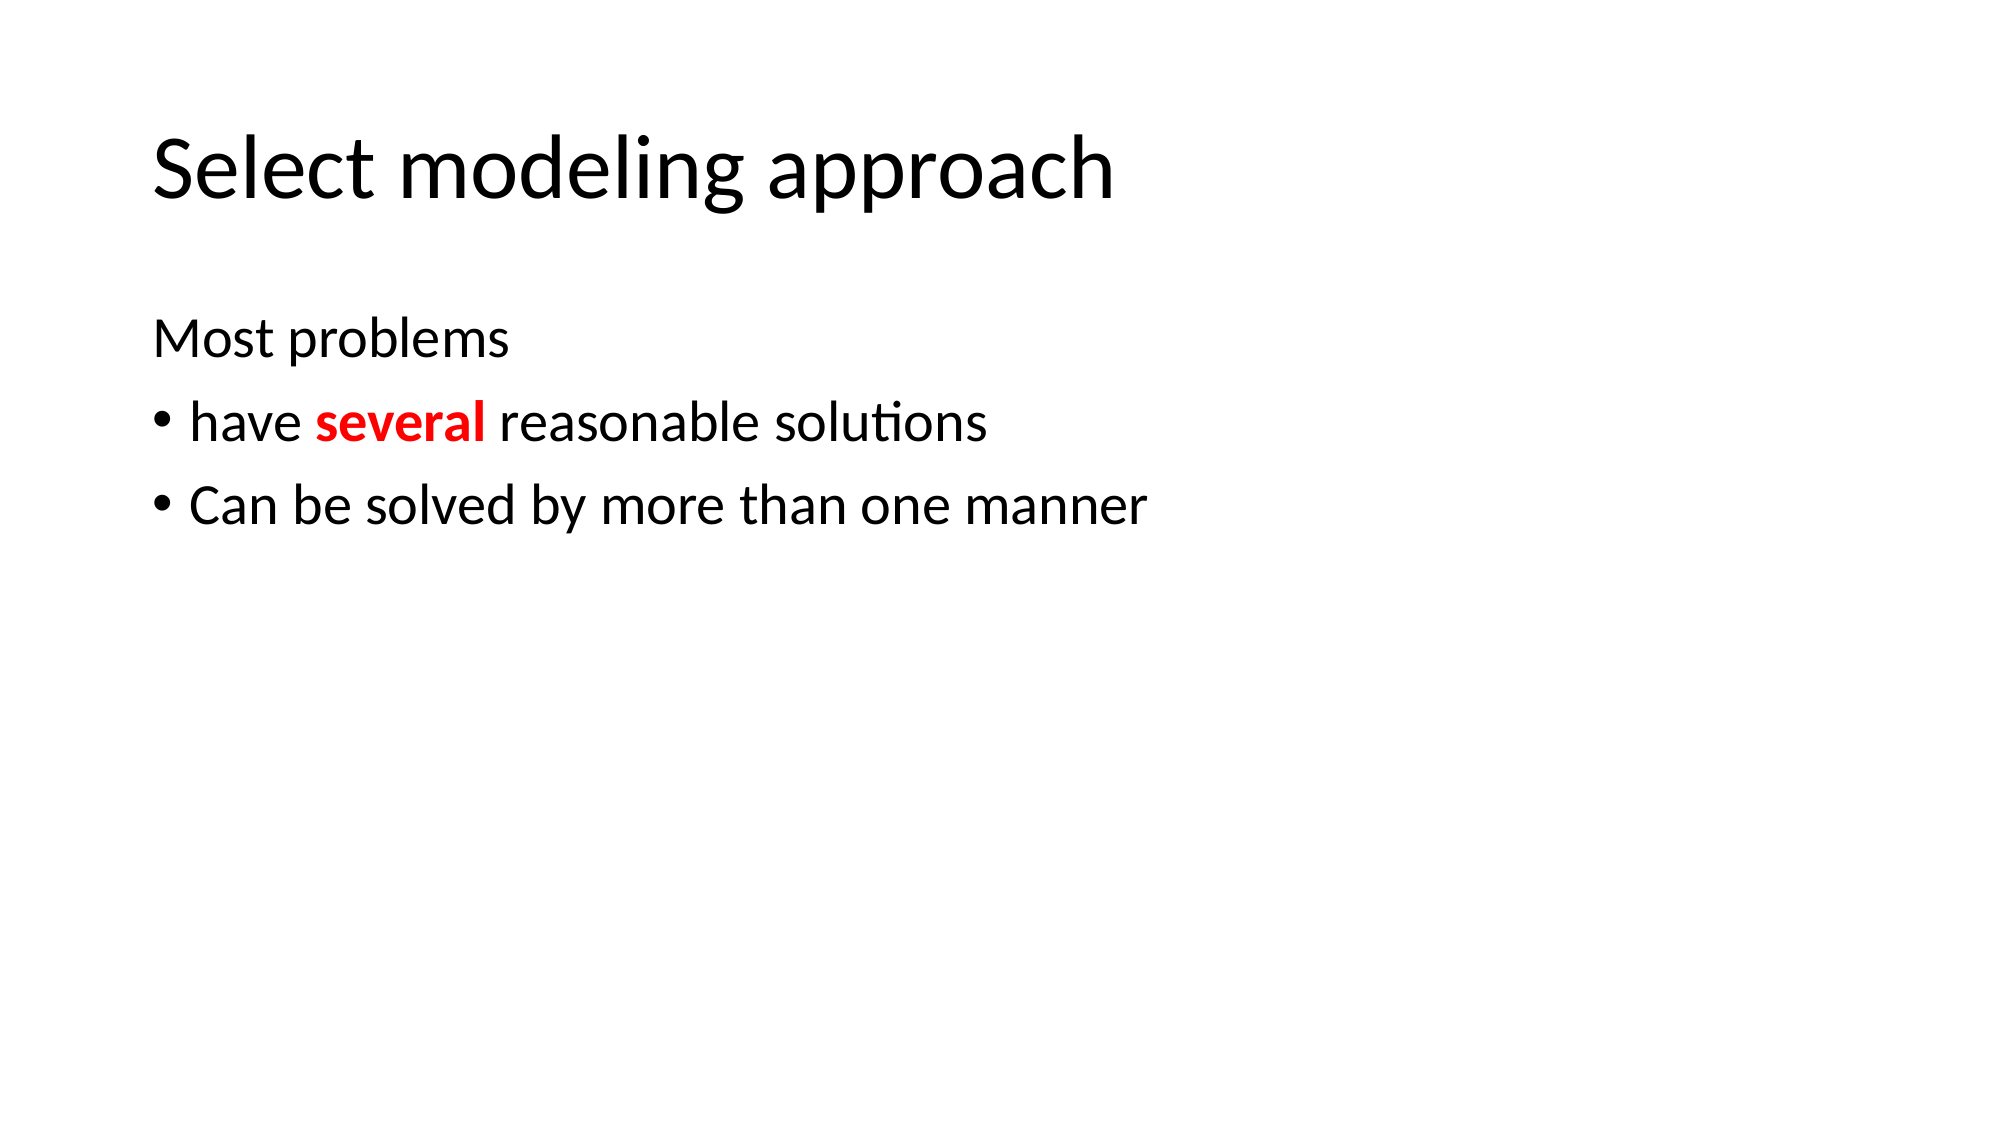

# Select modeling approach
Most problems
have several reasonable solutions
Can be solved by more than one manner